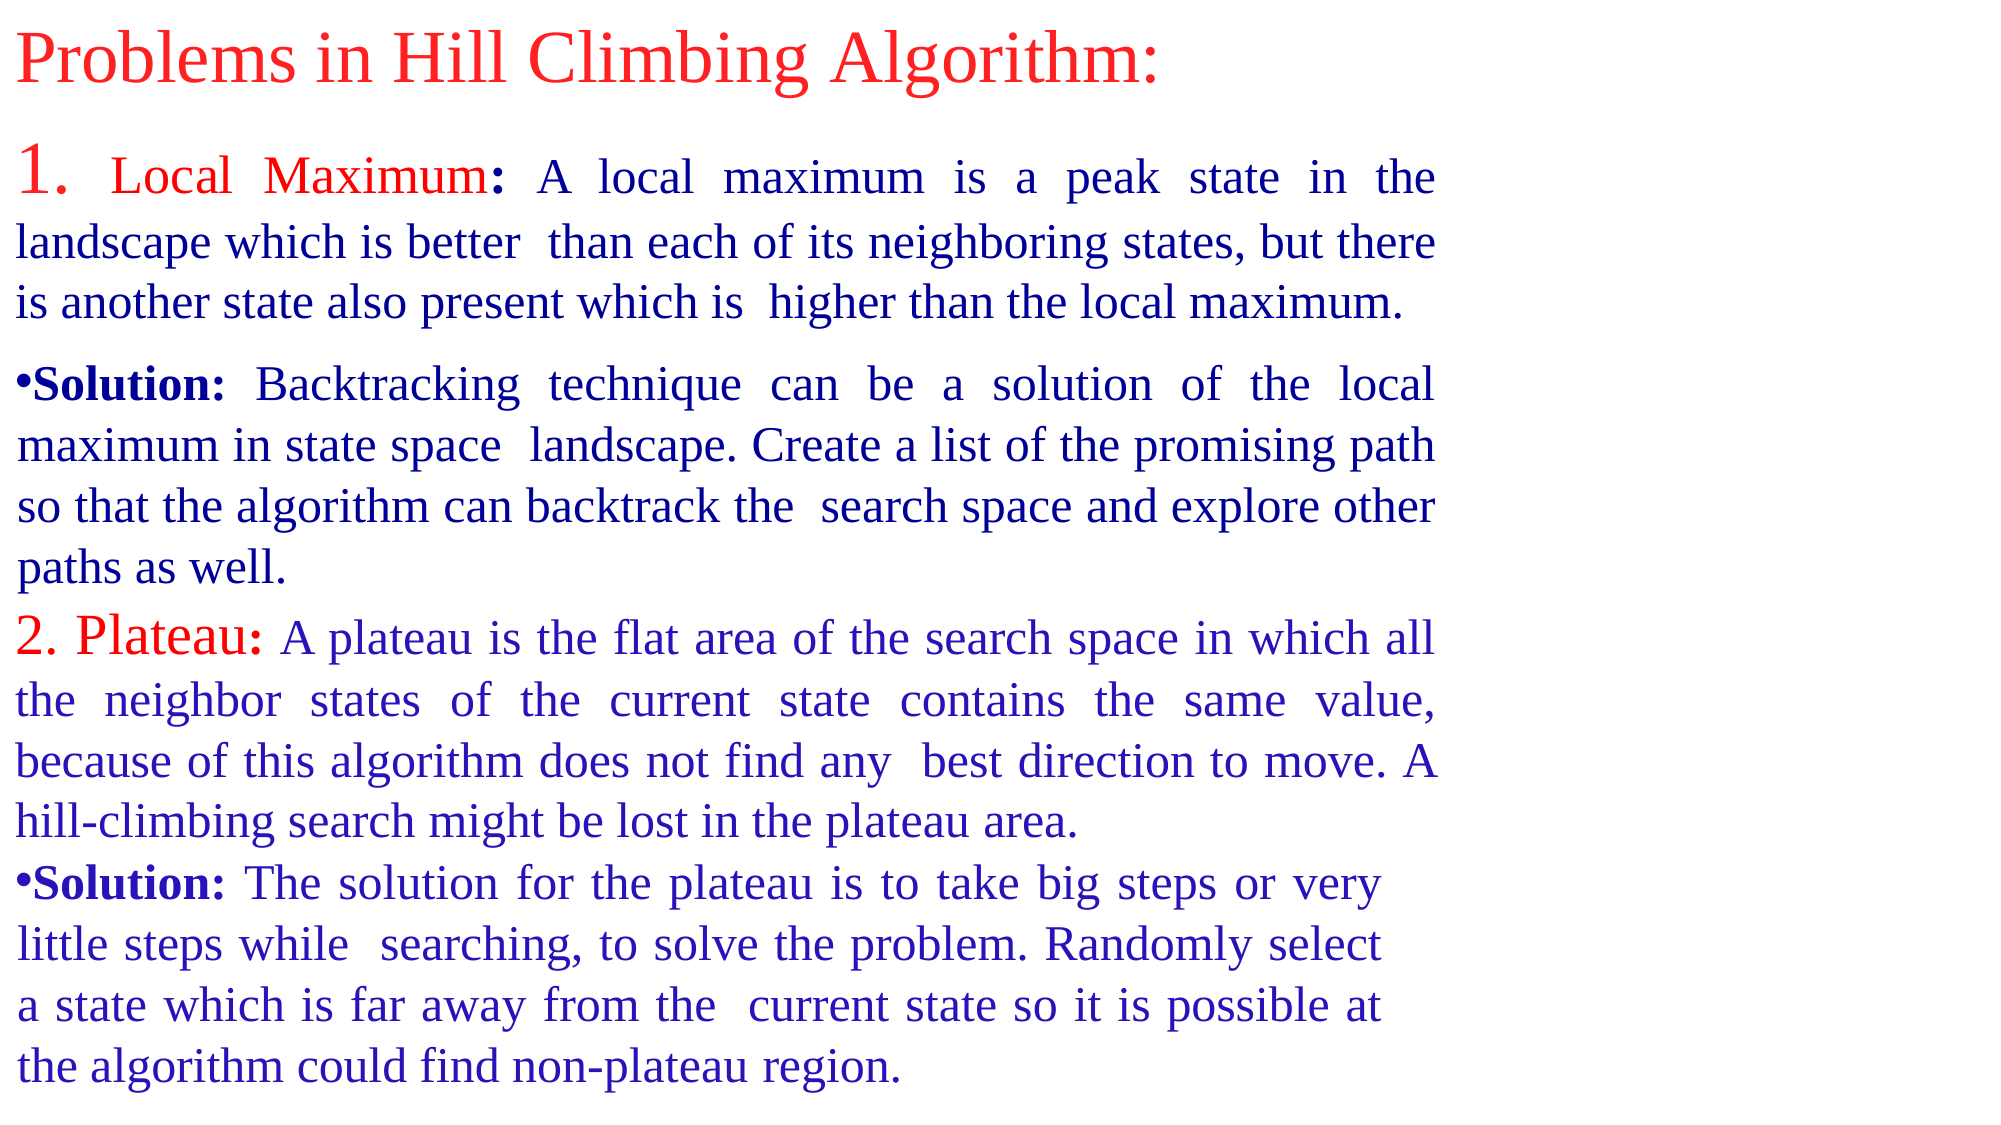

Problems in Hill Climbing Algorithm:
1. Local Maximum: A local maximum is a peak state in the landscape which is better  than each of its neighboring states, but there is another state also present which is  higher than the local maximum.
Solution: Backtracking technique can be a solution of the local maximum in state space  landscape. Create a list of the promising path so that the algorithm can backtrack the  search space and explore other paths as well.
2. Plateau: A plateau is the flat area of the search space in which all the neighbor states of the current state contains the same value, because of this algorithm does not find any  best direction to move. A hill-climbing search might be lost in the plateau area.
Solution: The solution for the plateau is to take big steps or very little steps while  searching, to solve the problem. Randomly select a state which is far away from the  current state so it is possible at the algorithm could find non-plateau region.